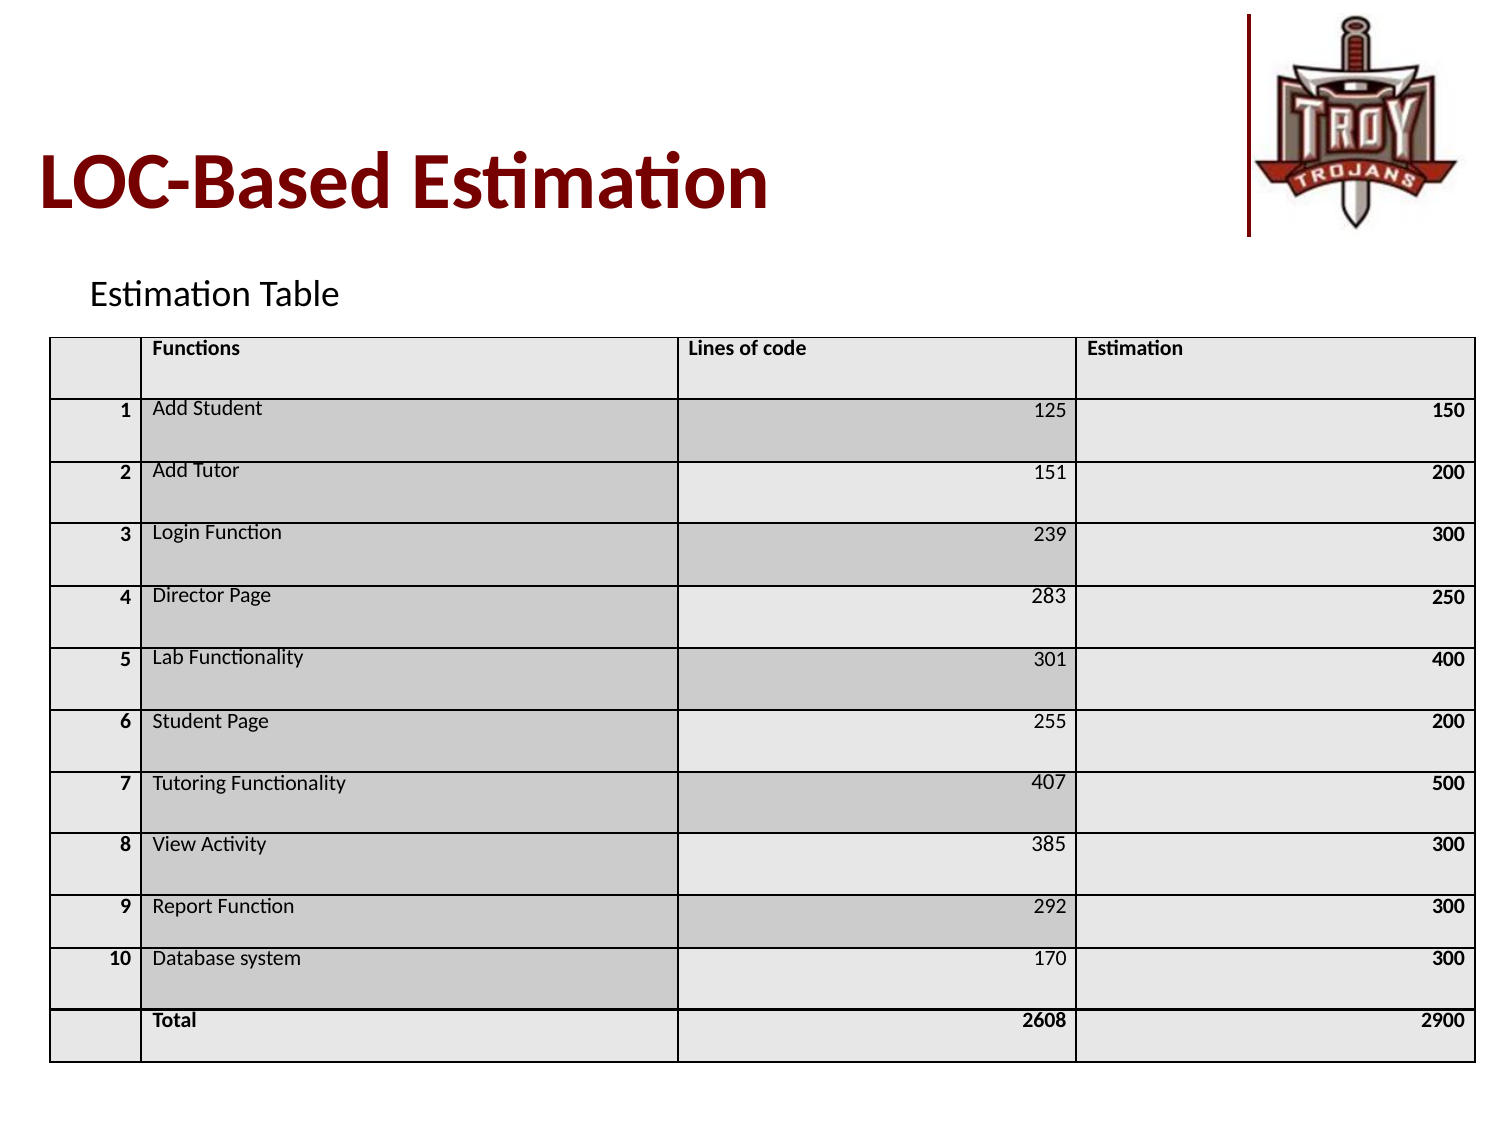

LOC-Based Estimation
Estimation Table

# LOC-Based Estimation
Estimation Table
|  | Functions | Lines of code | Estimation |
| --- | --- | --- | --- |
| 1 | Add Student | 125 | 150 |
| 2 | Add Tutor | 151 | 200 |
| 3 | Login Function | 239 | 300 |
| 4 | Director Page | 283 | 250 |
| 5 | Lab Functionality | 301 | 400 |
| 6 | Student Page | 255 | 200 |
| 7 | Tutoring Functionality | 407 | 500 |
| 8 | View Activity | 385 | 300 |
| 9 | Report Function | 292 | 300 |
| 10 | Database system | 170 | 300 |
|  | Total | 2608 | 2900 |